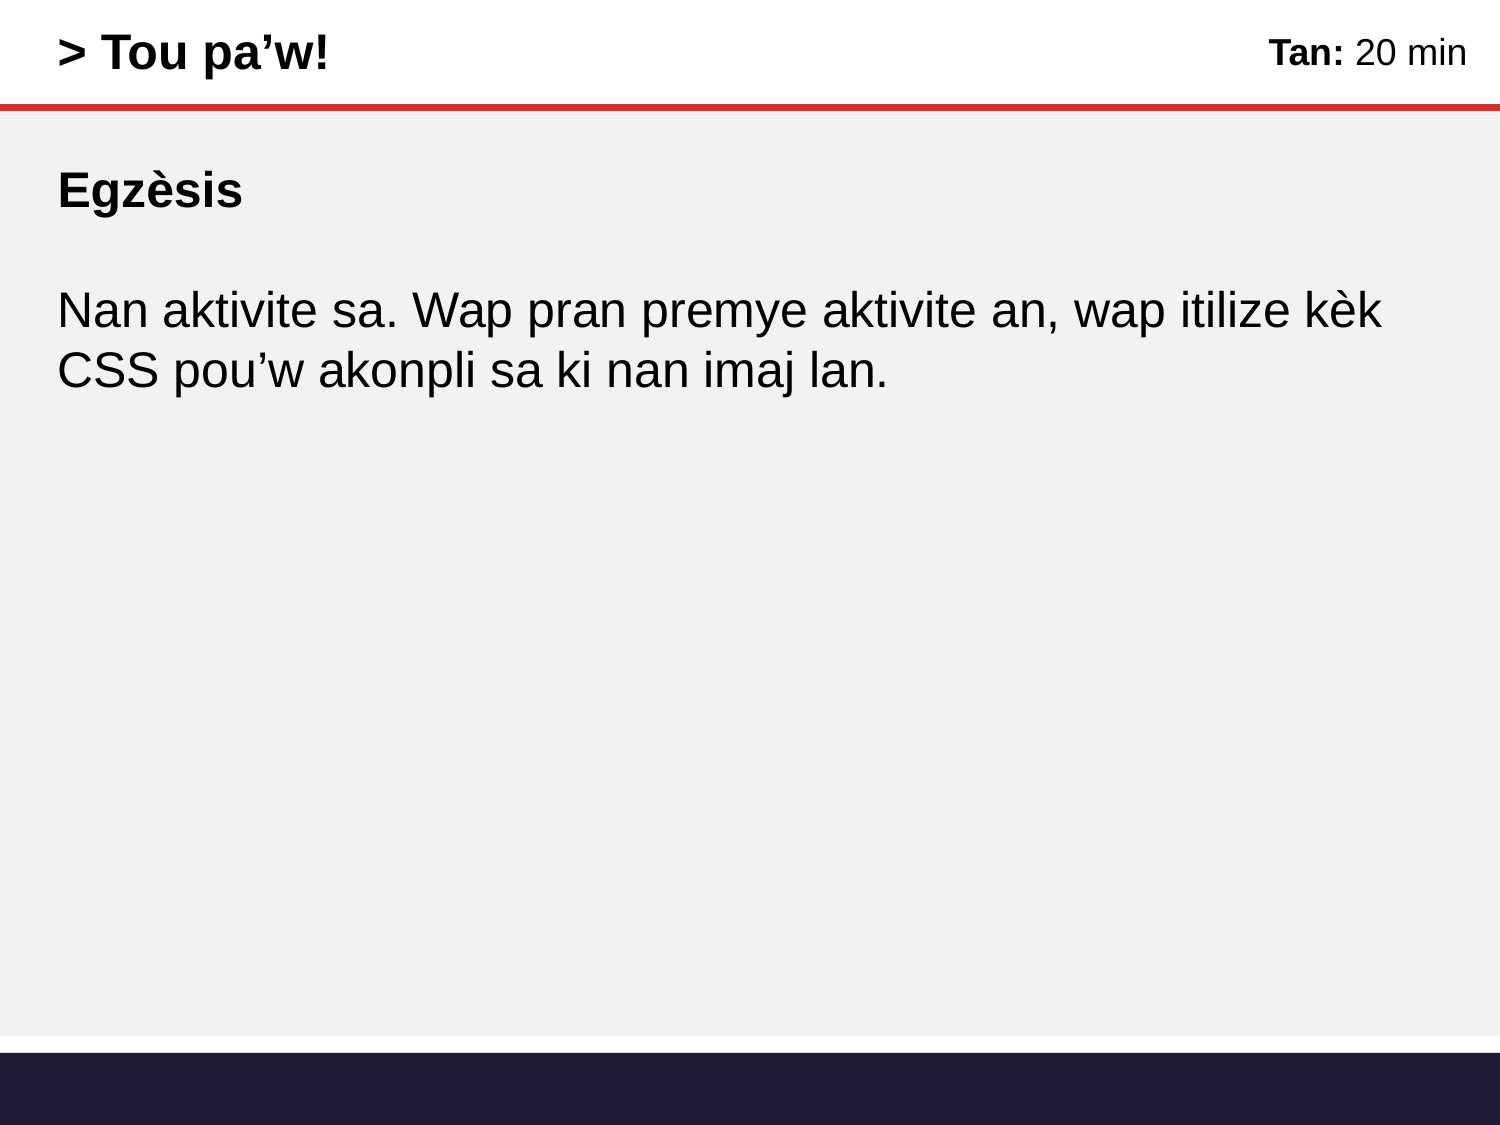

# > Tou pa’w!
Tan: 20 min

Egzèsis

Nan aktivite sa. Wap pran premye aktivite an, wap itilize kèk CSS pou’w akonpli sa ki nan imaj lan.